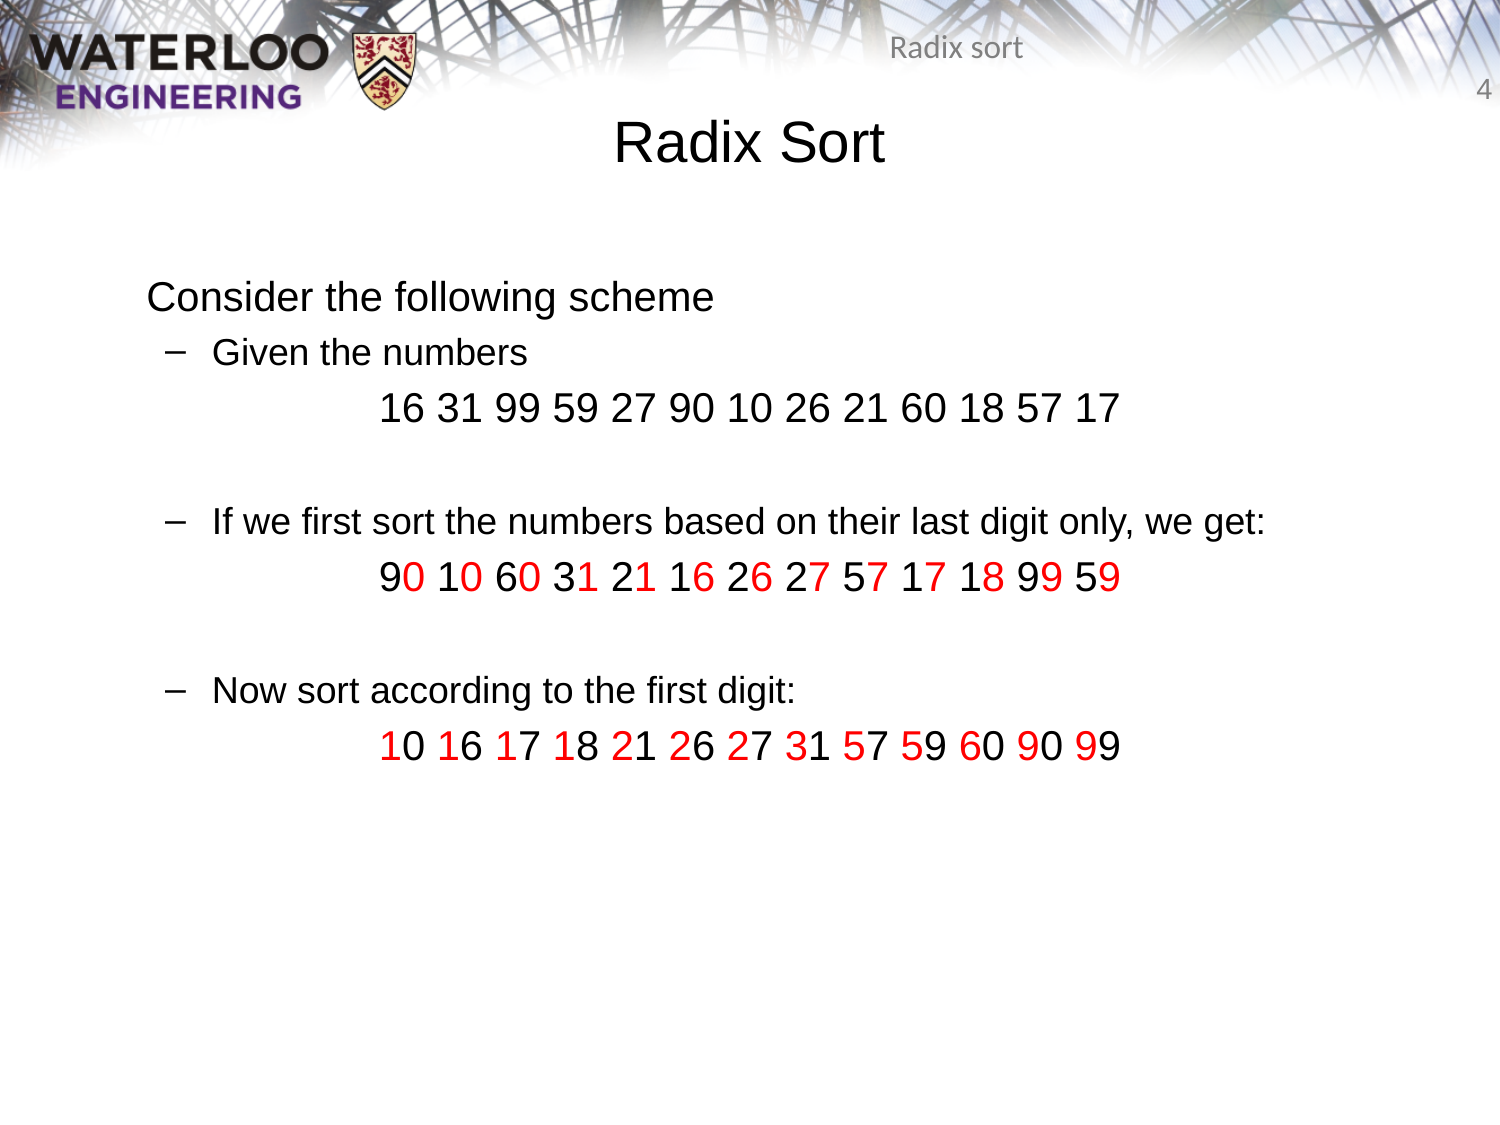

# Radix Sort
	Consider the following scheme
Given the numbers
16 31 99 59 27 90 10 26 21 60 18 57 17

If we first sort the numbers based on their last digit only, we get:
90 10 60 31 21 16 26 27 57 17 18 99 59

Now sort according to the first digit:
10 16 17 18 21 26 27 31 57 59 60 90 99